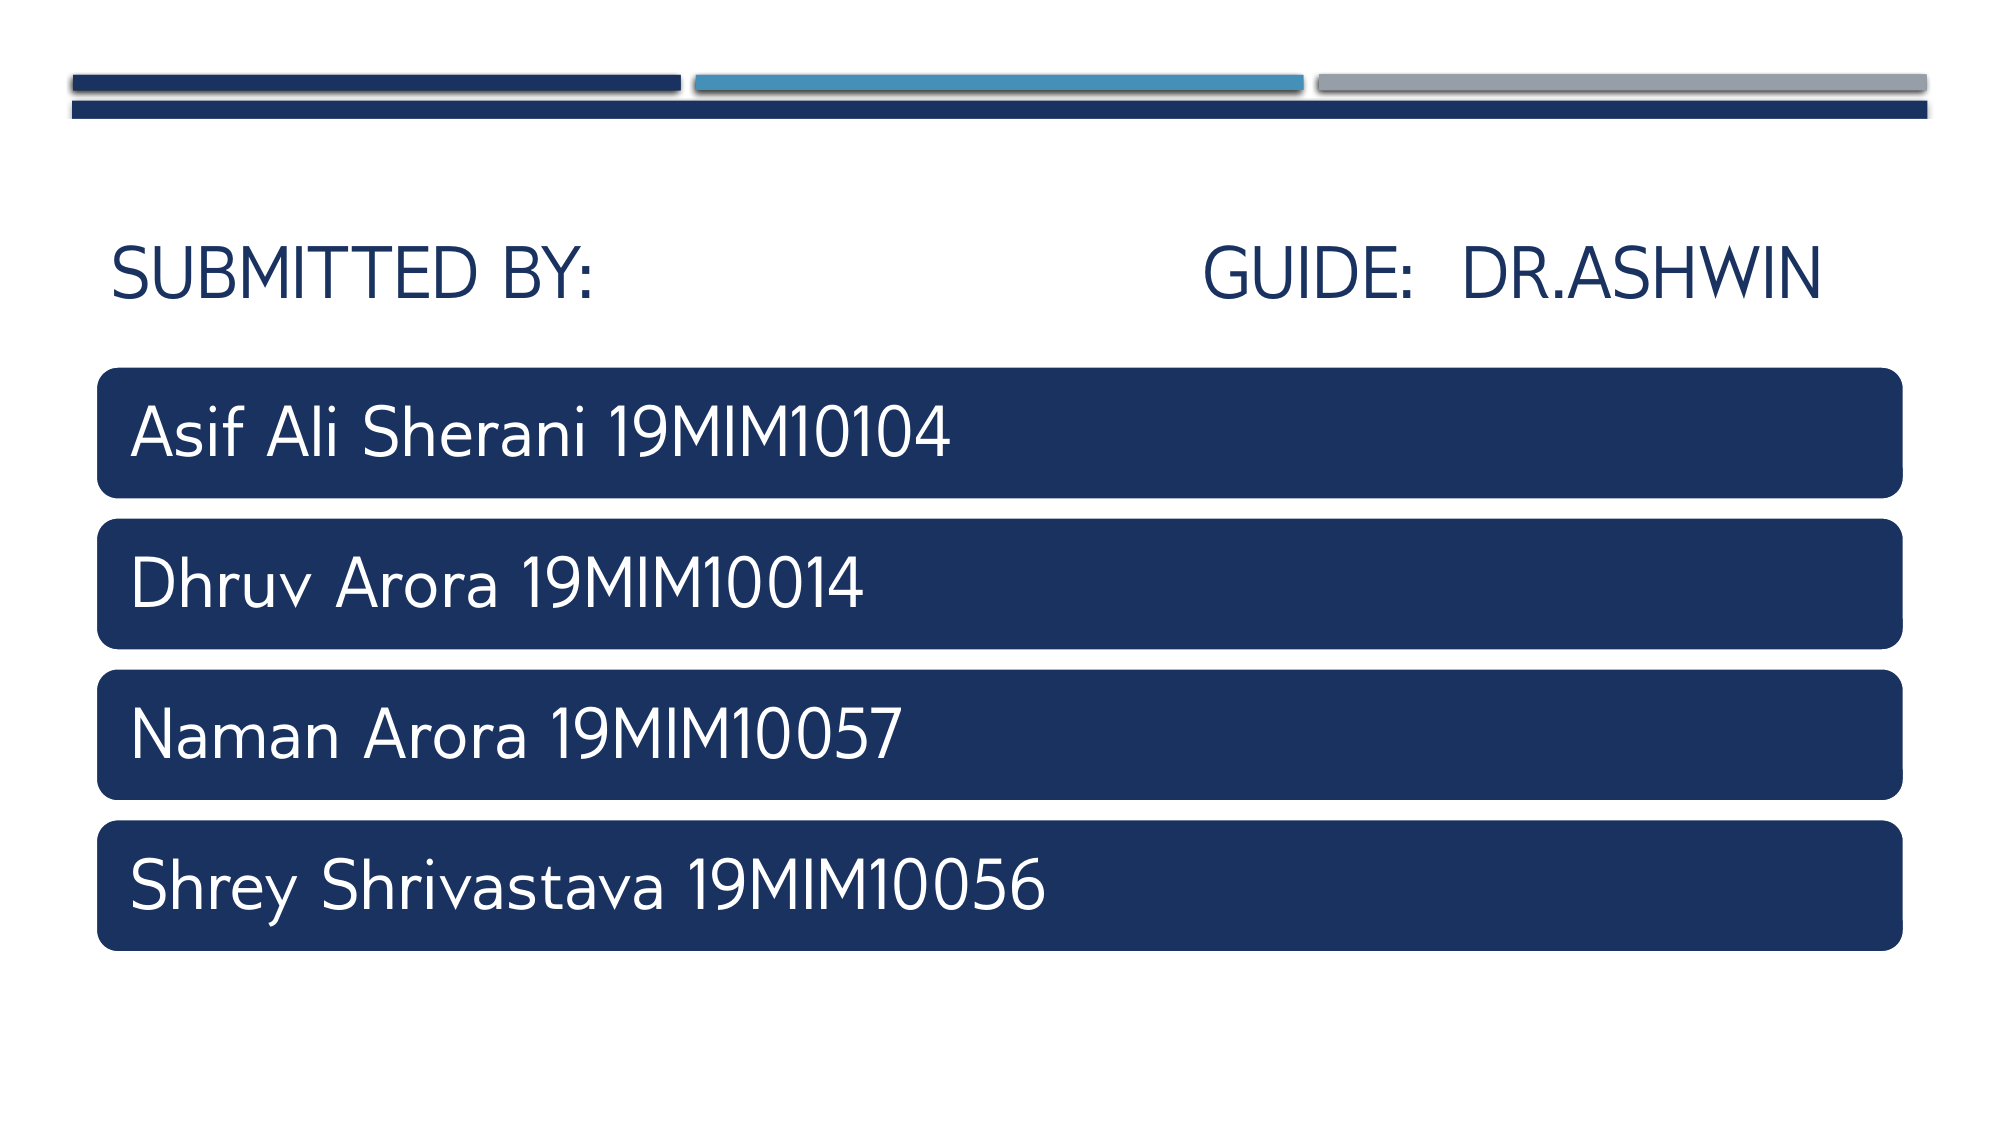

# Submitted by:                           guide:  dr.ashwin
Asif Ali Sherani 19MIM10104
Dhruv Arora 19MIM10014
Naman Arora 19MIM10057
Shrey Shrivastava 19MIM10056